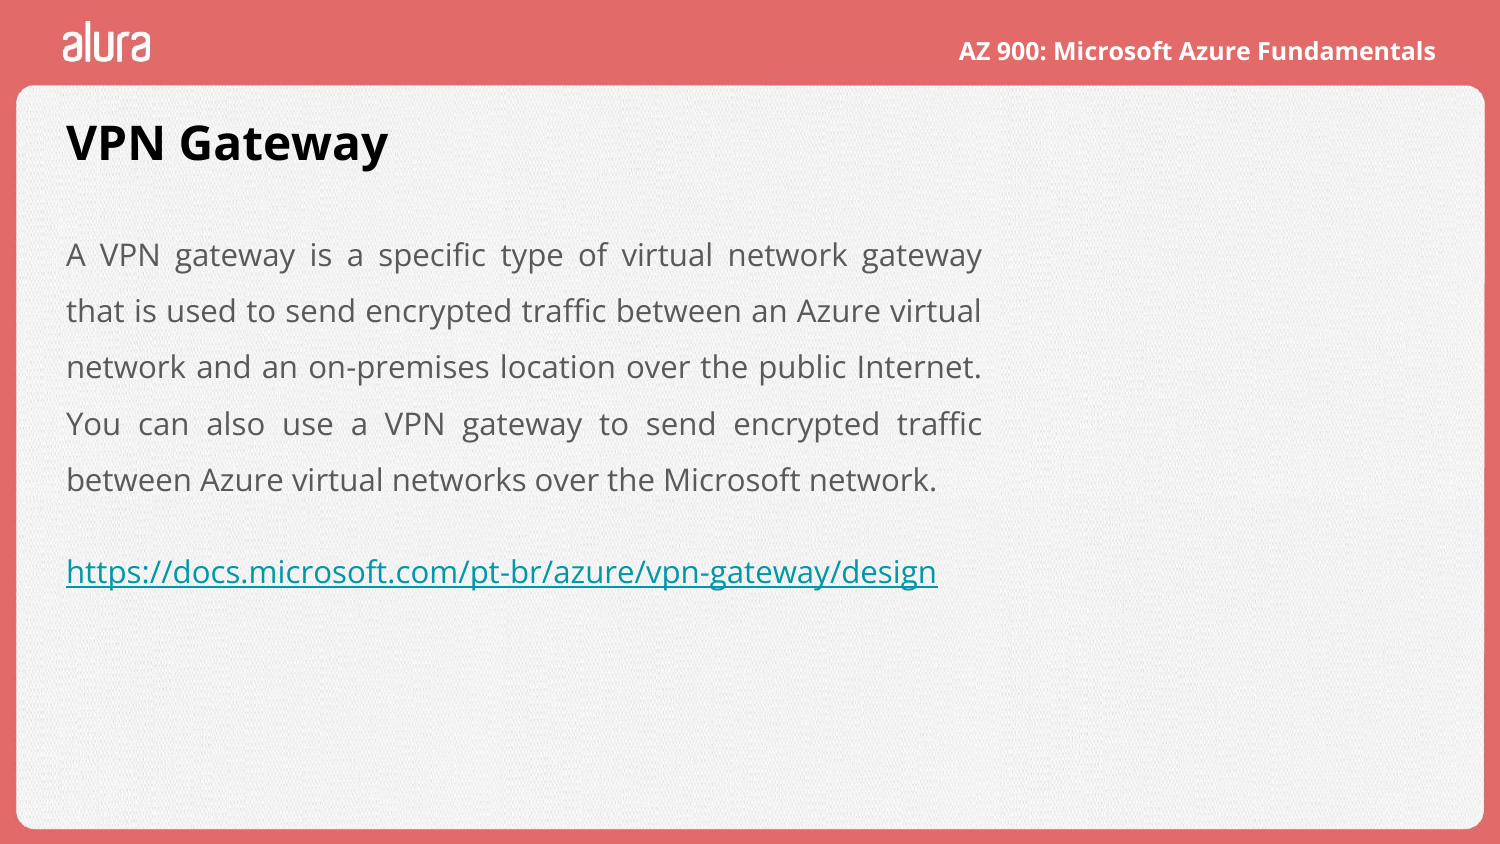

# VPN Gateway
A VPN gateway is a specific type of virtual network gateway that is used to send encrypted traffic between an Azure virtual network and an on-premises location over the public Internet. You can also use a VPN gateway to send encrypted traffic between Azure virtual networks over the Microsoft network.
https://docs.microsoft.com/pt-br/azure/vpn-gateway/design